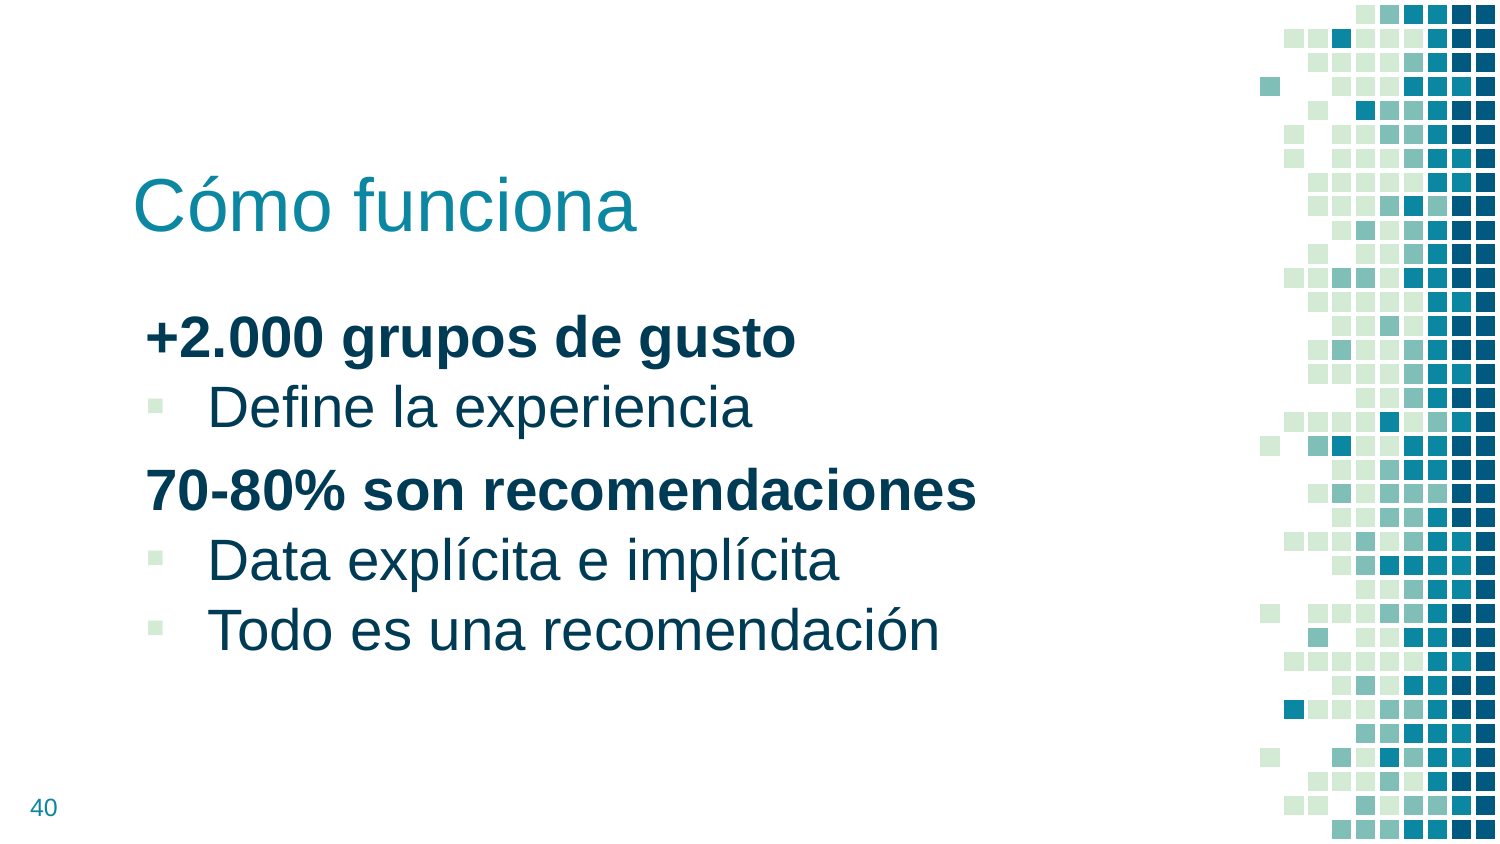

# Cómo funciona
+2.000 grupos de gusto
Define la experiencia
70-80% son recomendaciones
Data explícita e implícita
Todo es una recomendación

40